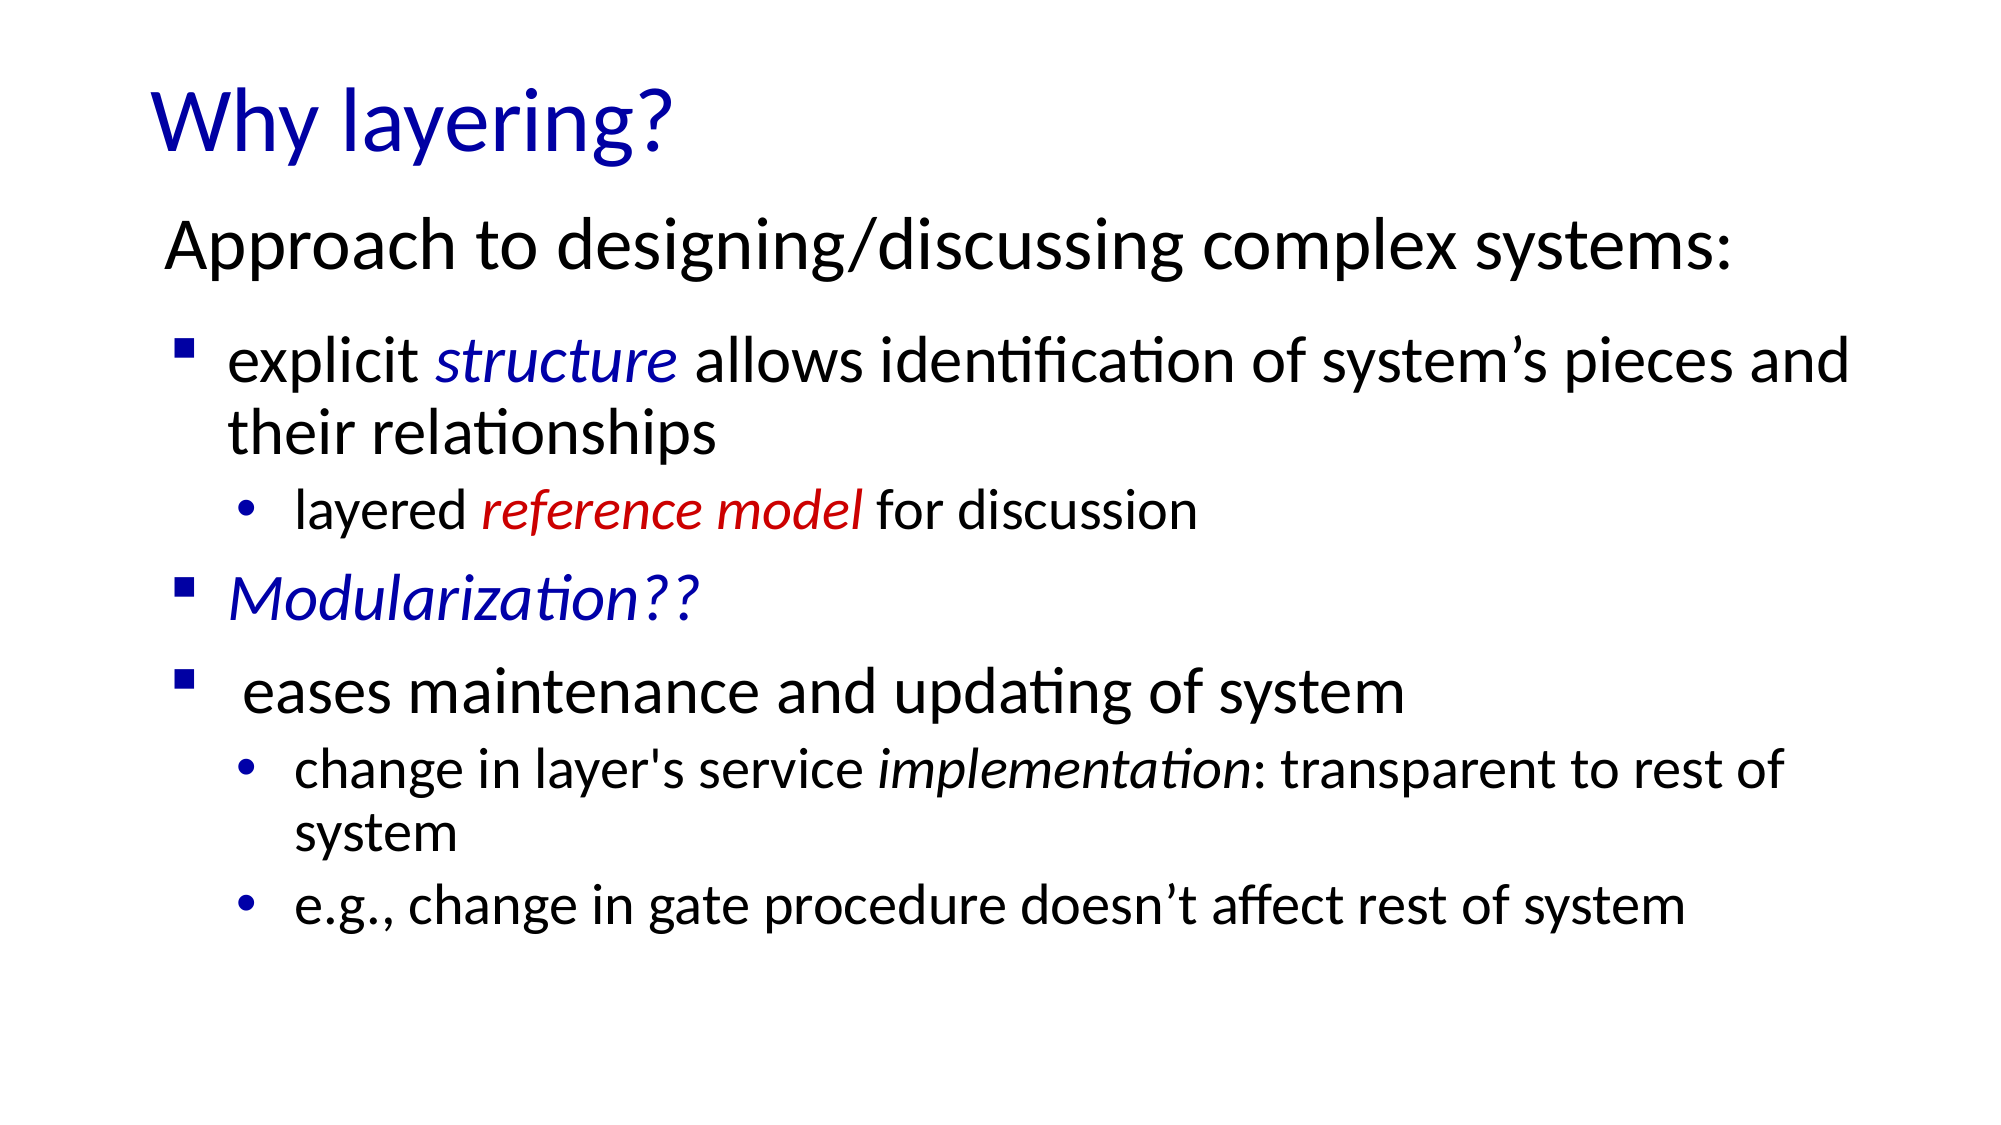

# Why layering?
Approach to designing/discussing complex systems:
explicit structure allows identification of system’s pieces and their relationships
layered reference model for discussion
Modularization??
 eases maintenance and updating of system
change in layer's service implementation: transparent to rest of system
e.g., change in gate procedure doesn’t affect rest of system